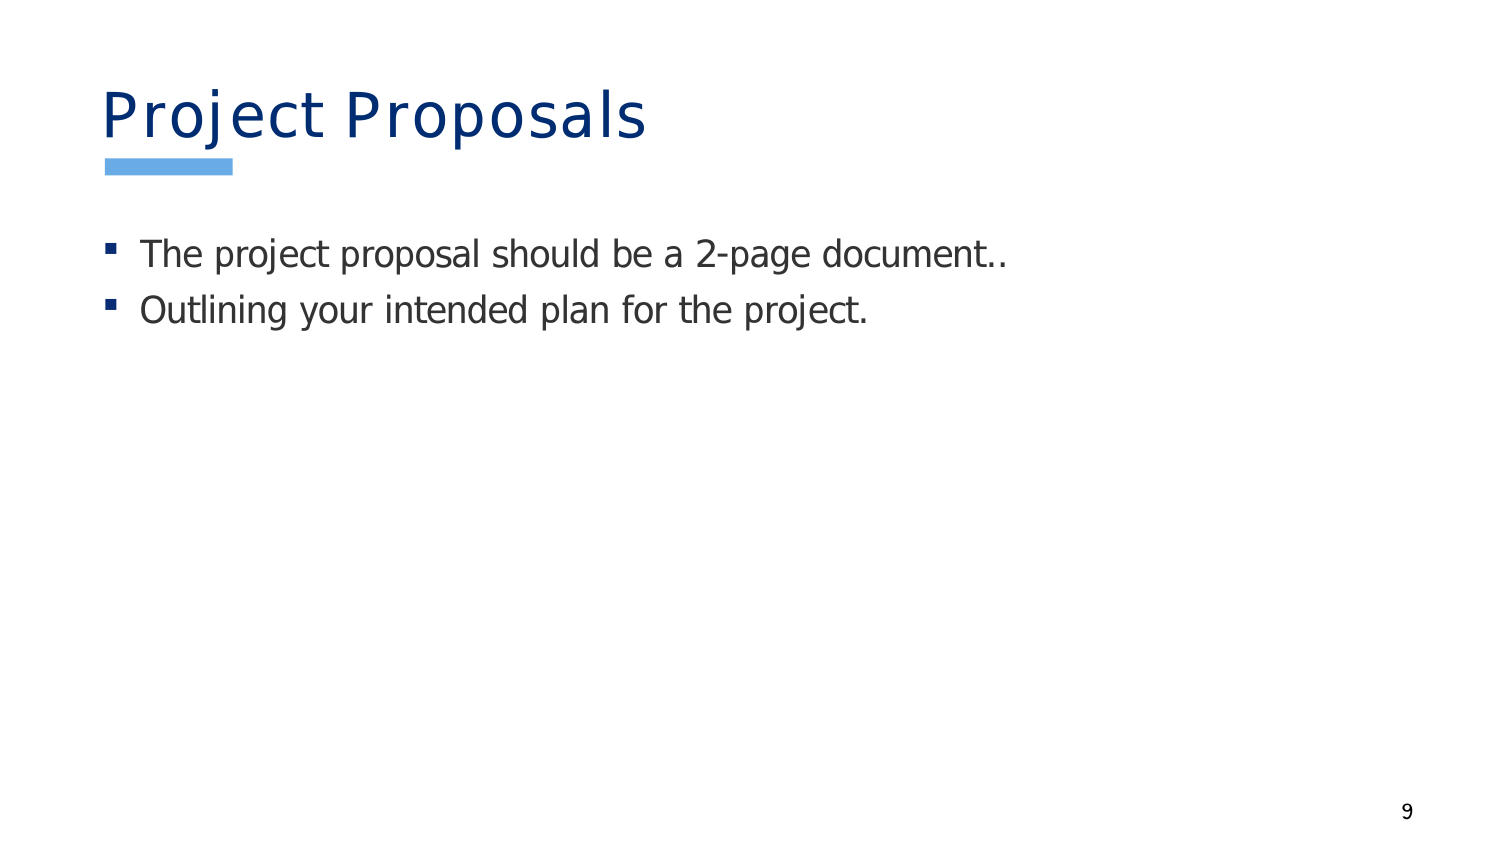

# Project Proposals
The project proposal should be a 2-page document..
Outlining your intended plan for the project.